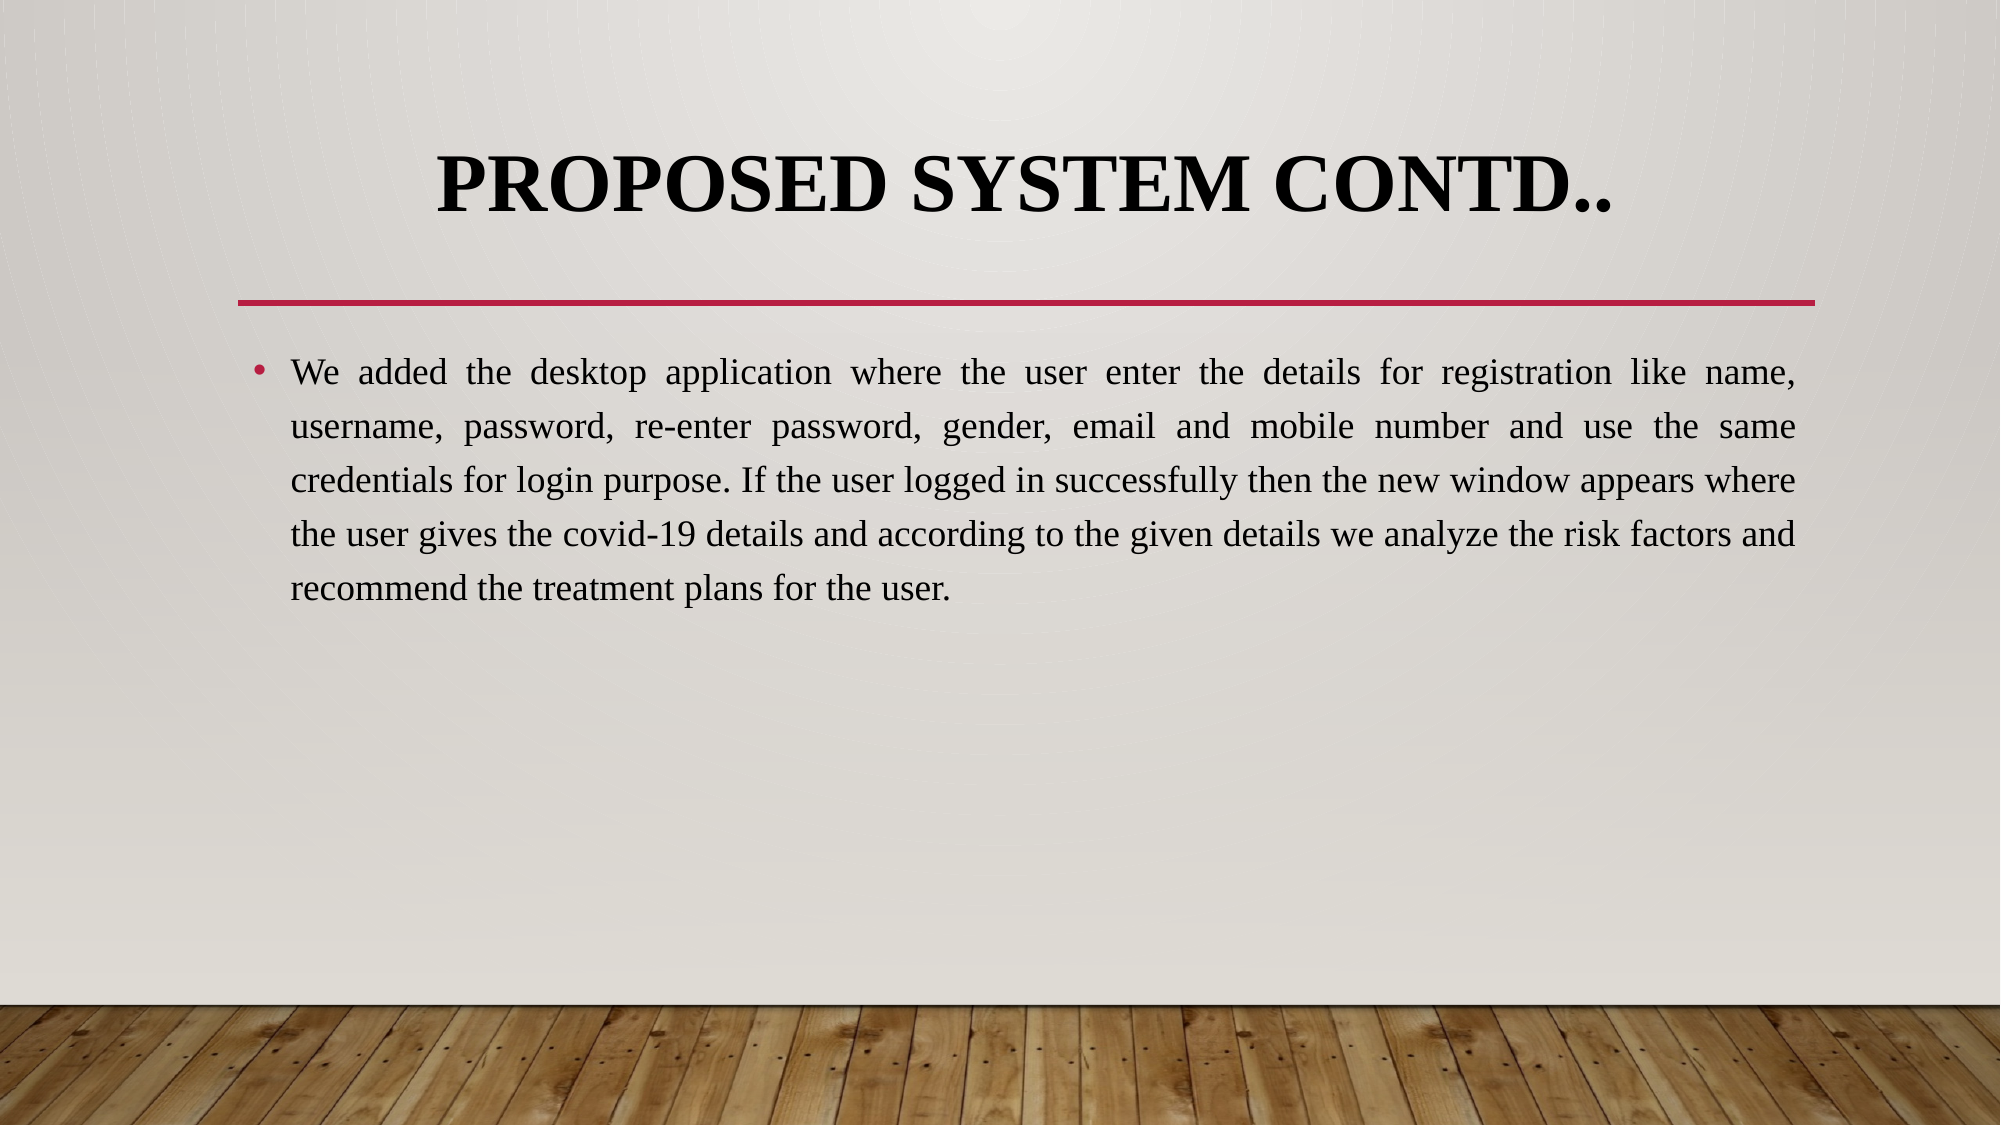

# PROPOSED SYSTEM CONTD..
We added the desktop application where the user enter the details for registration like name, username, password, re-enter password, gender, email and mobile number and use the same credentials for login purpose. If the user logged in successfully then the new window appears where the user gives the covid-19 details and according to the given details we analyze the risk factors and recommend the treatment plans for the user.